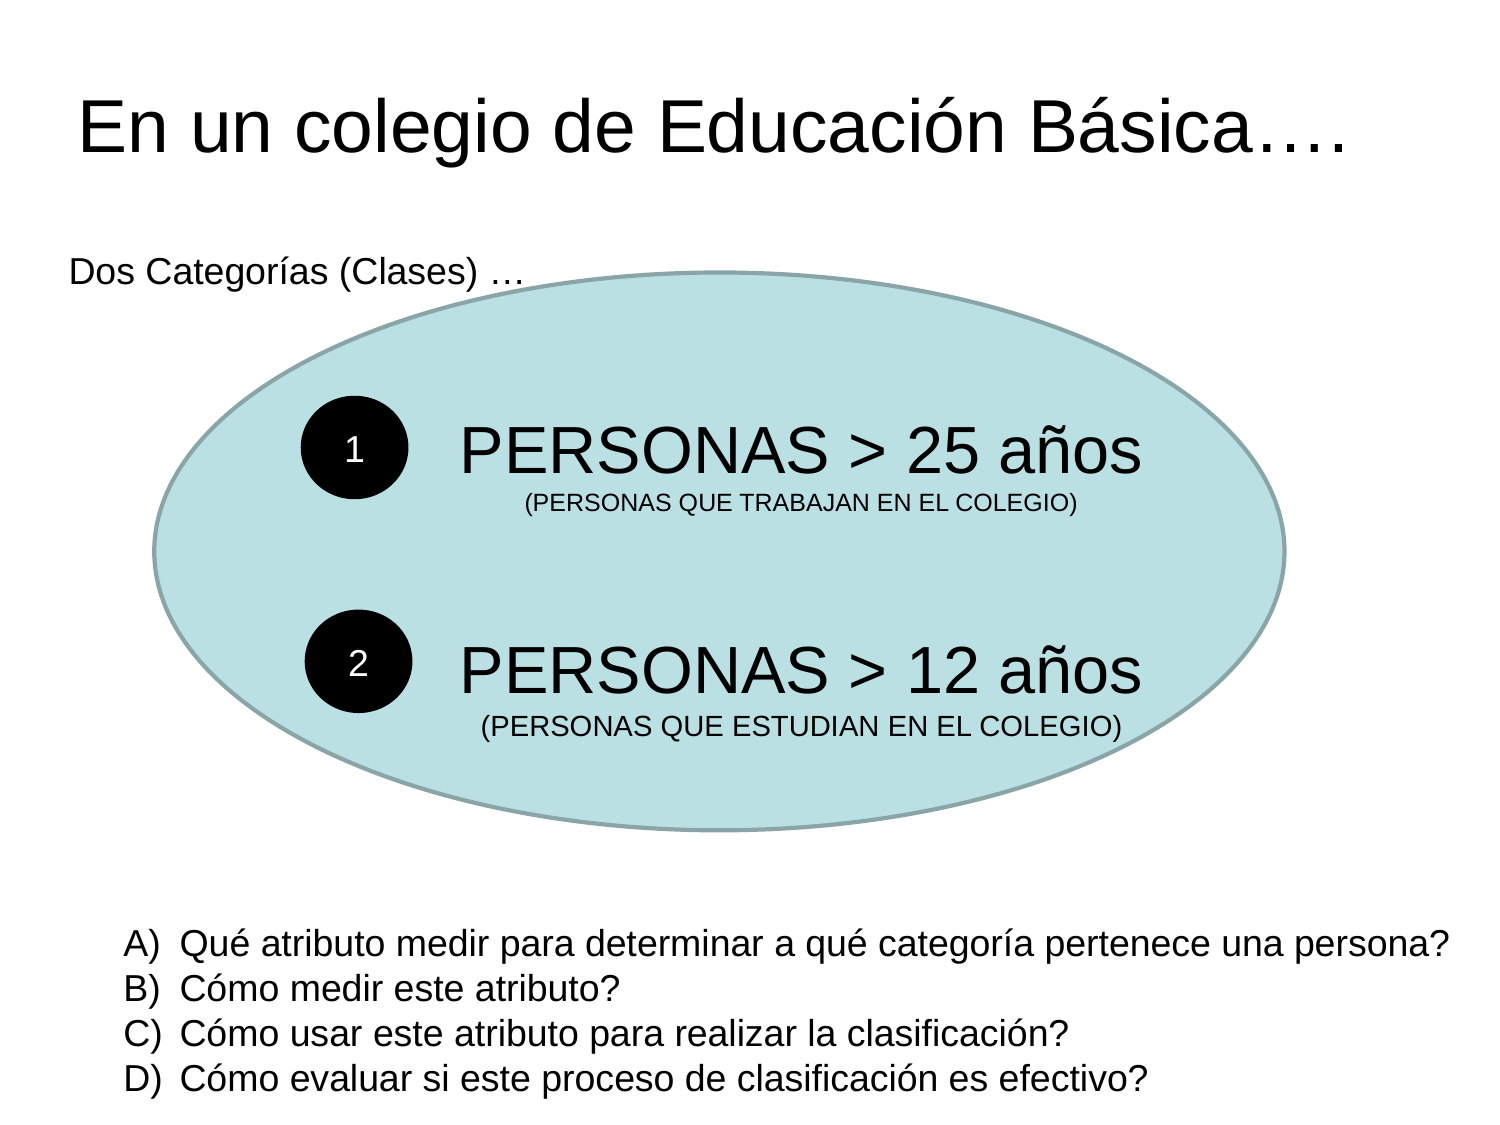

En un colegio de Educación Básica….
Dos Categorías (Clases) …

1
PERSONAS > 25 años
(PERSONAS QUE TRABAJAN EN EL COLEGIO)
2
PERSONAS > 12 años
(PERSONAS QUE ESTUDIAN EN EL COLEGIO)
Qué atributo medir para determinar a qué categoría pertenece una persona?
Cómo medir este atributo?
Cómo usar este atributo para realizar la clasificación?
Cómo evaluar si este proceso de clasificación es efectivo?